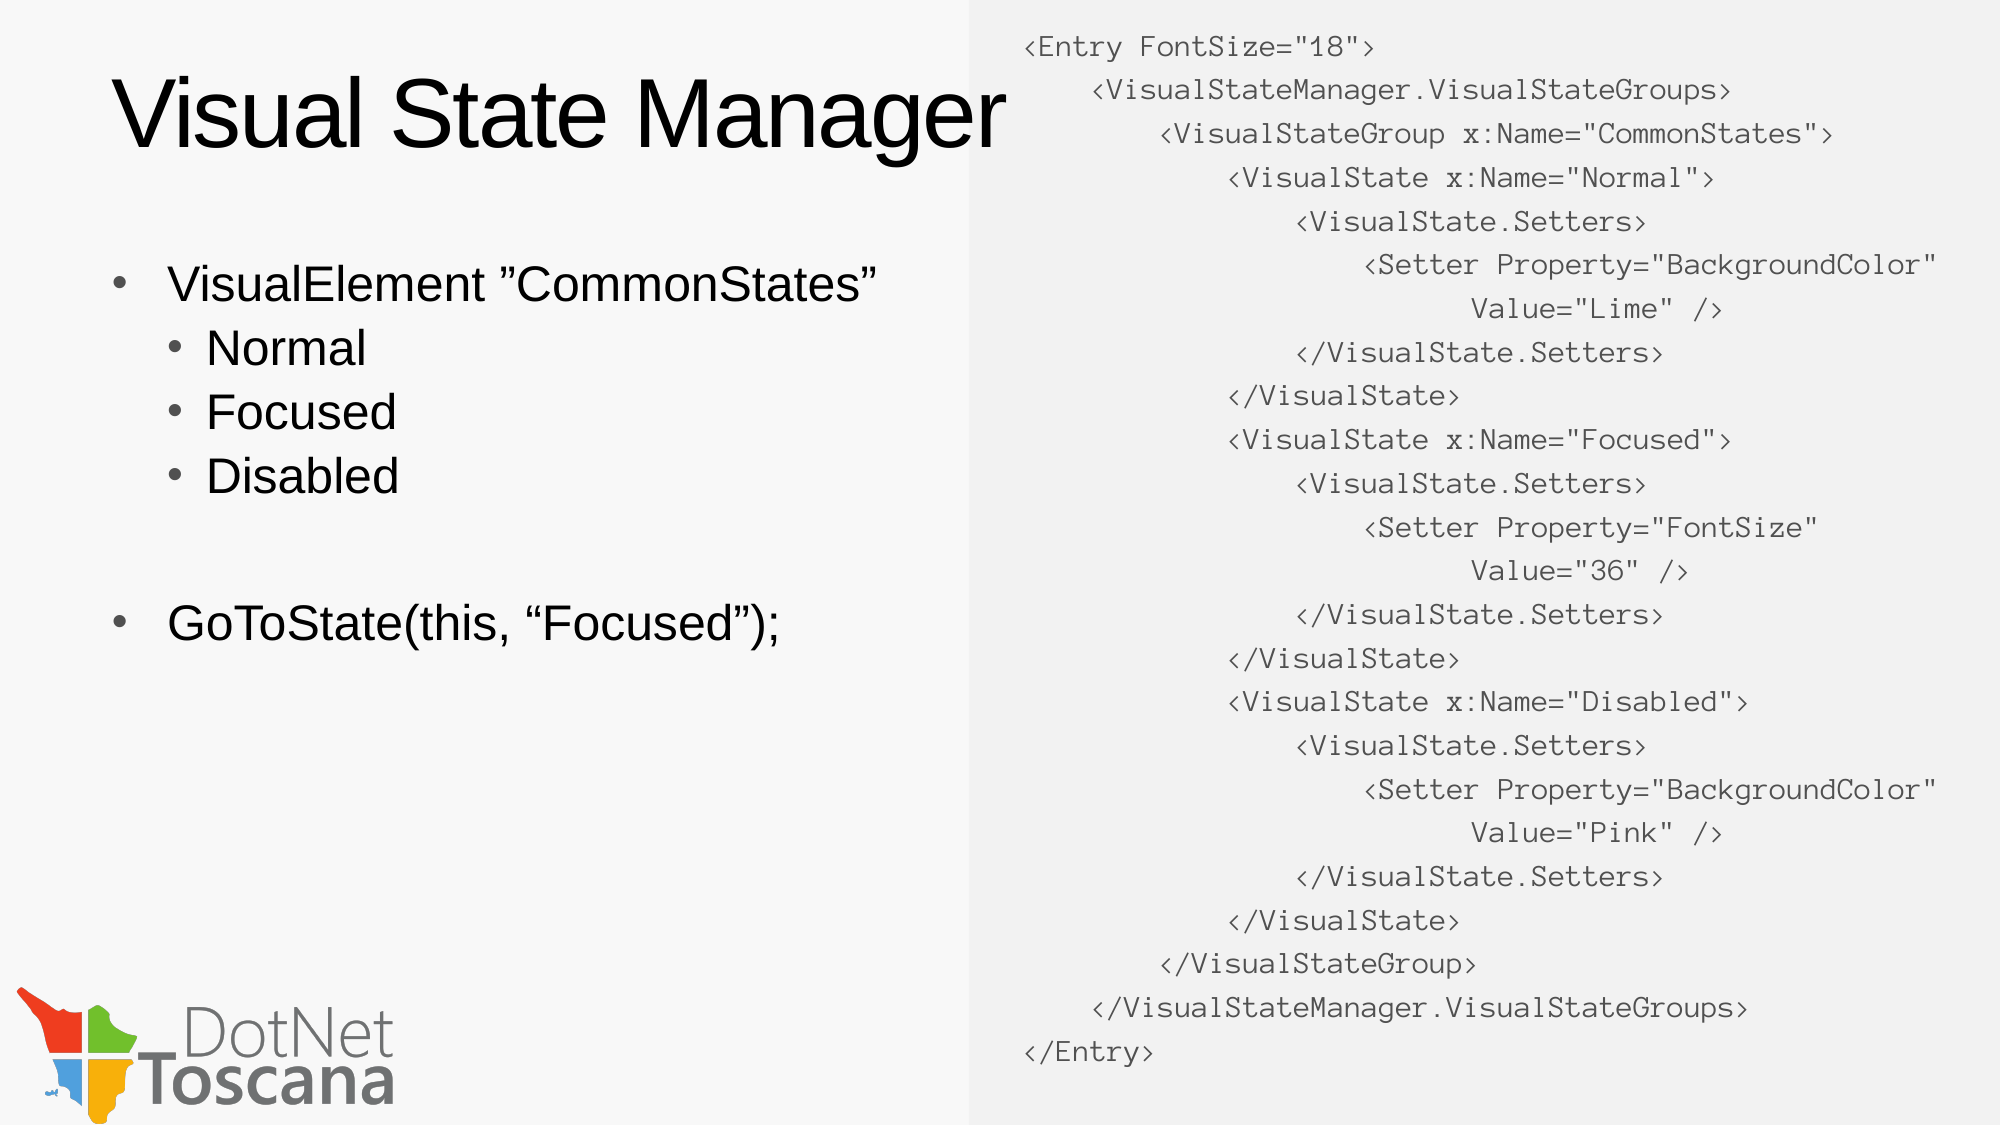

<Entry FontSize="18">
    <VisualStateManager.VisualStateGroups>
        <VisualStateGroup x:Name="CommonStates">
            <VisualState x:Name="Normal">
                <VisualState.Setters>
                    <Setter Property="BackgroundColor"
			Value="Lime" />
                </VisualState.Setters>
            </VisualState>
            <VisualState x:Name="Focused">
                <VisualState.Setters>
                    <Setter Property="FontSize"
			Value="36" />
                </VisualState.Setters>
            </VisualState>
            <VisualState x:Name="Disabled">
                <VisualState.Setters>
                    <Setter Property="BackgroundColor"
			Value="Pink" />
                </VisualState.Setters>
            </VisualState>
        </VisualStateGroup>
    </VisualStateManager.VisualStateGroups>
</Entry>
Visual State Manager
VisualElement ”CommonStates”
Normal
Focused
Disabled

GoToState(this, “Focused”);